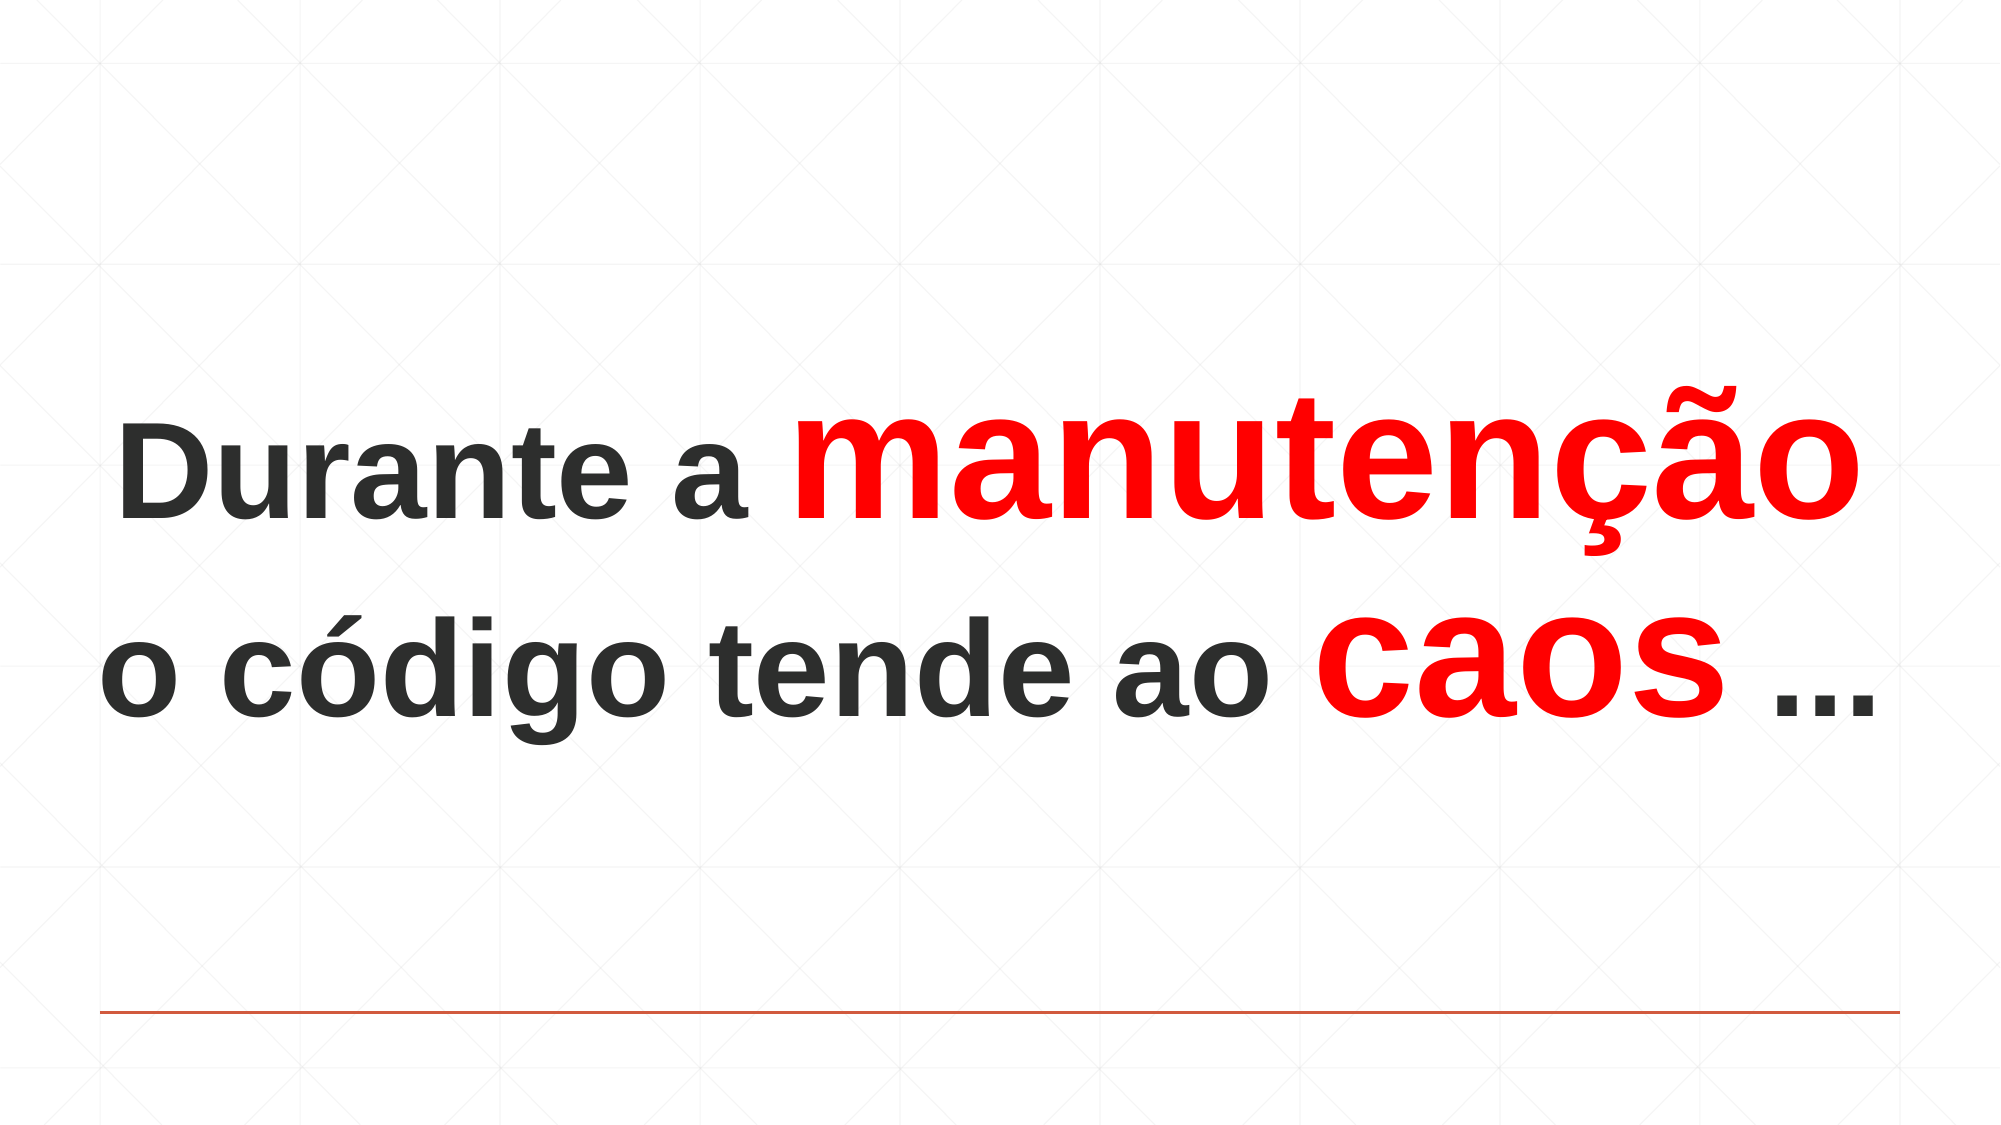

Durante a manutenção o código tende ao caos ...